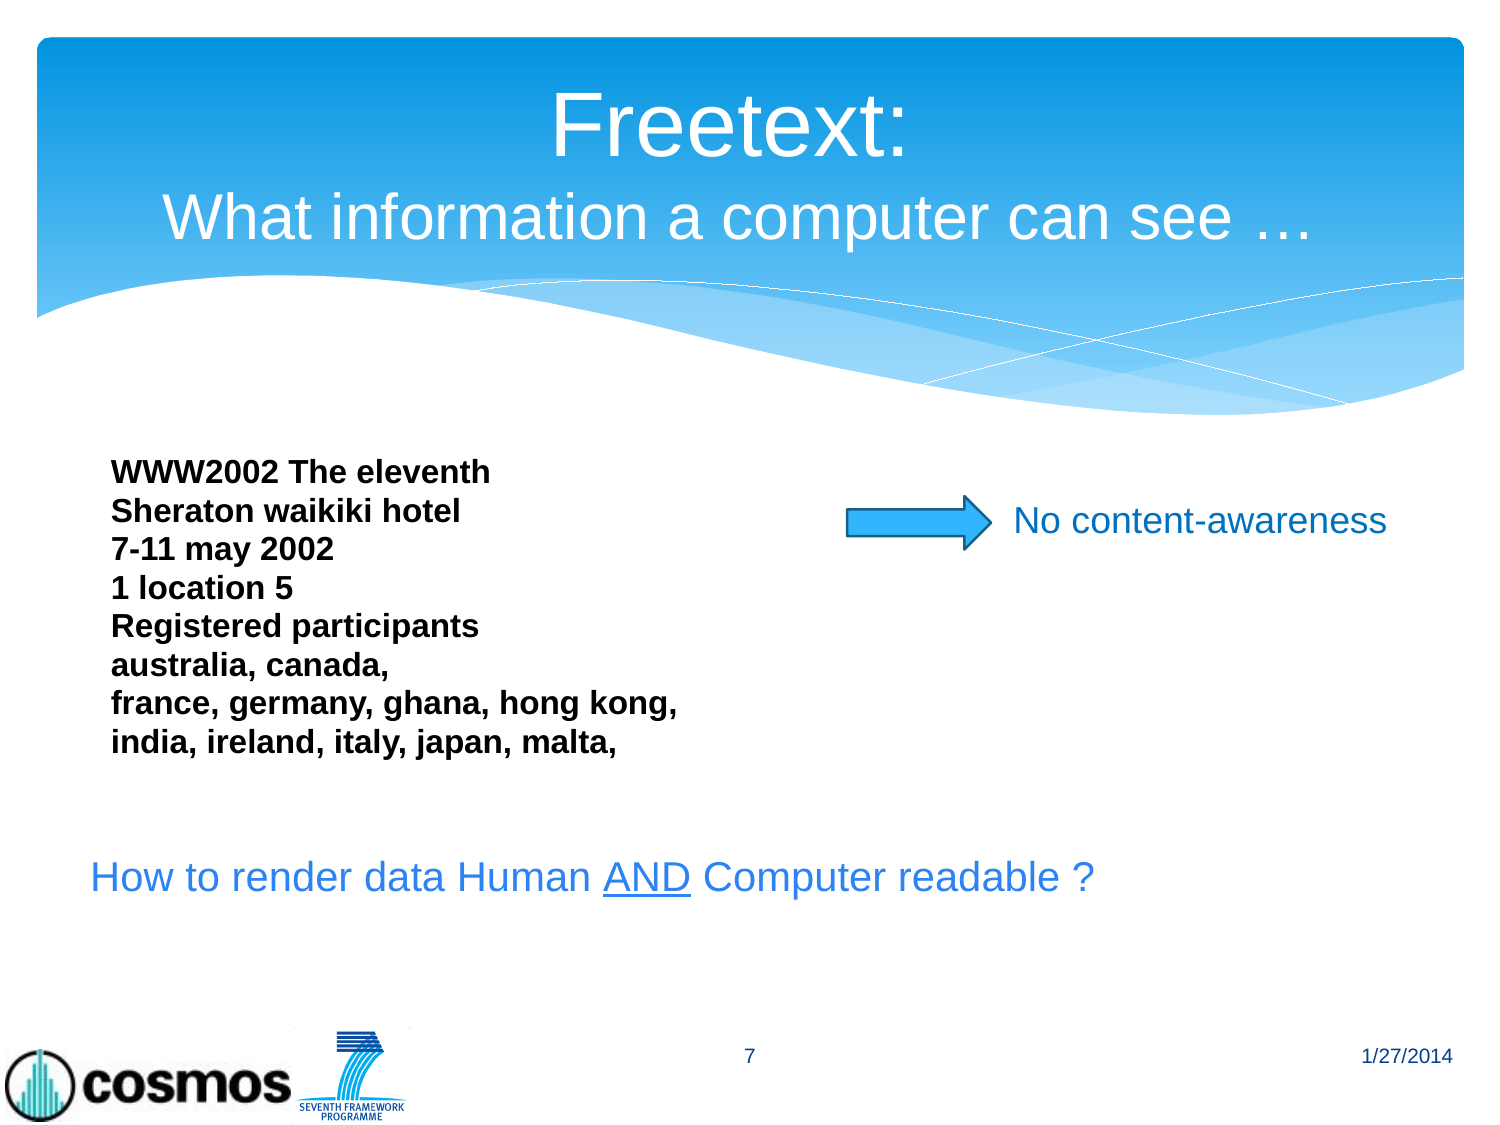

# Freetext: What information a computer can see …
WWW2002 The eleventh
Sheraton waikiki hotel
7-11 may 2002
1 location 5
Registered participants
australia, canada,
france, germany, ghana, hong kong,
india, ireland, italy, japan, malta,
No content-awareness

How to render data Human AND Computer readable ?
7

1/27/2014